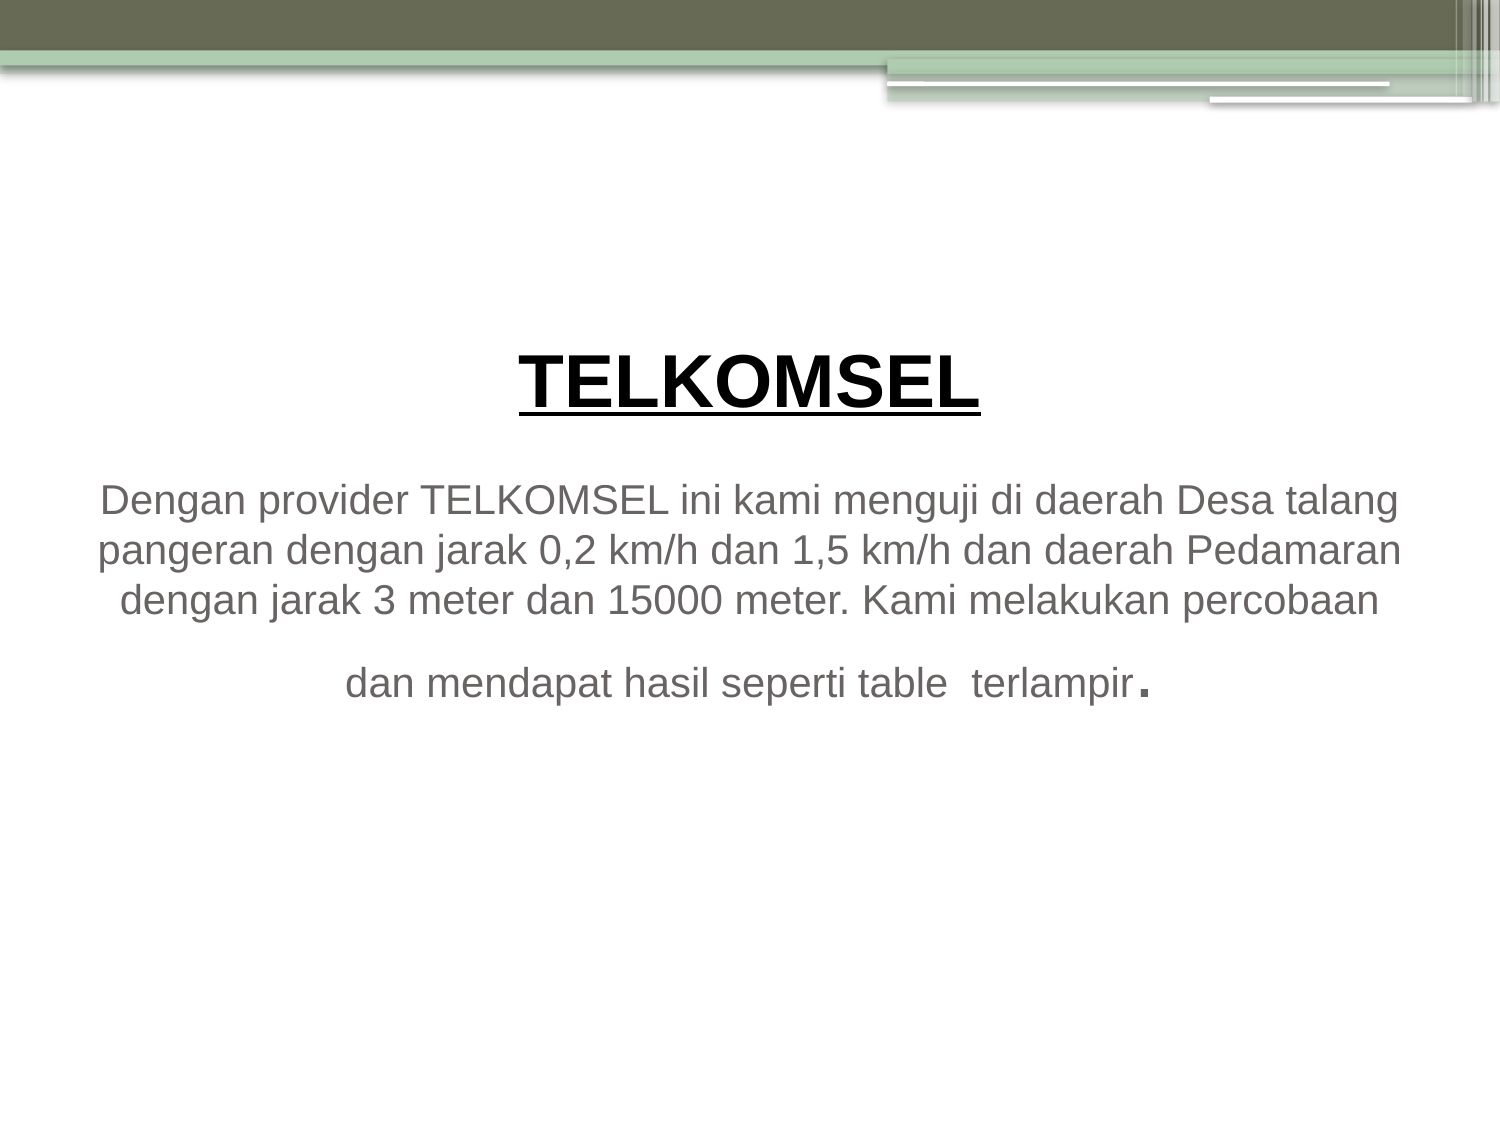

# TELKOMSEL Dengan provider TELKOMSEL ini kami menguji di daerah Desa talang pangeran dengan jarak 0,2 km/h dan 1,5 km/h dan daerah Pedamaran dengan jarak 3 meter dan 15000 meter. Kami melakukan percobaan dan mendapat hasil seperti table  terlampir.